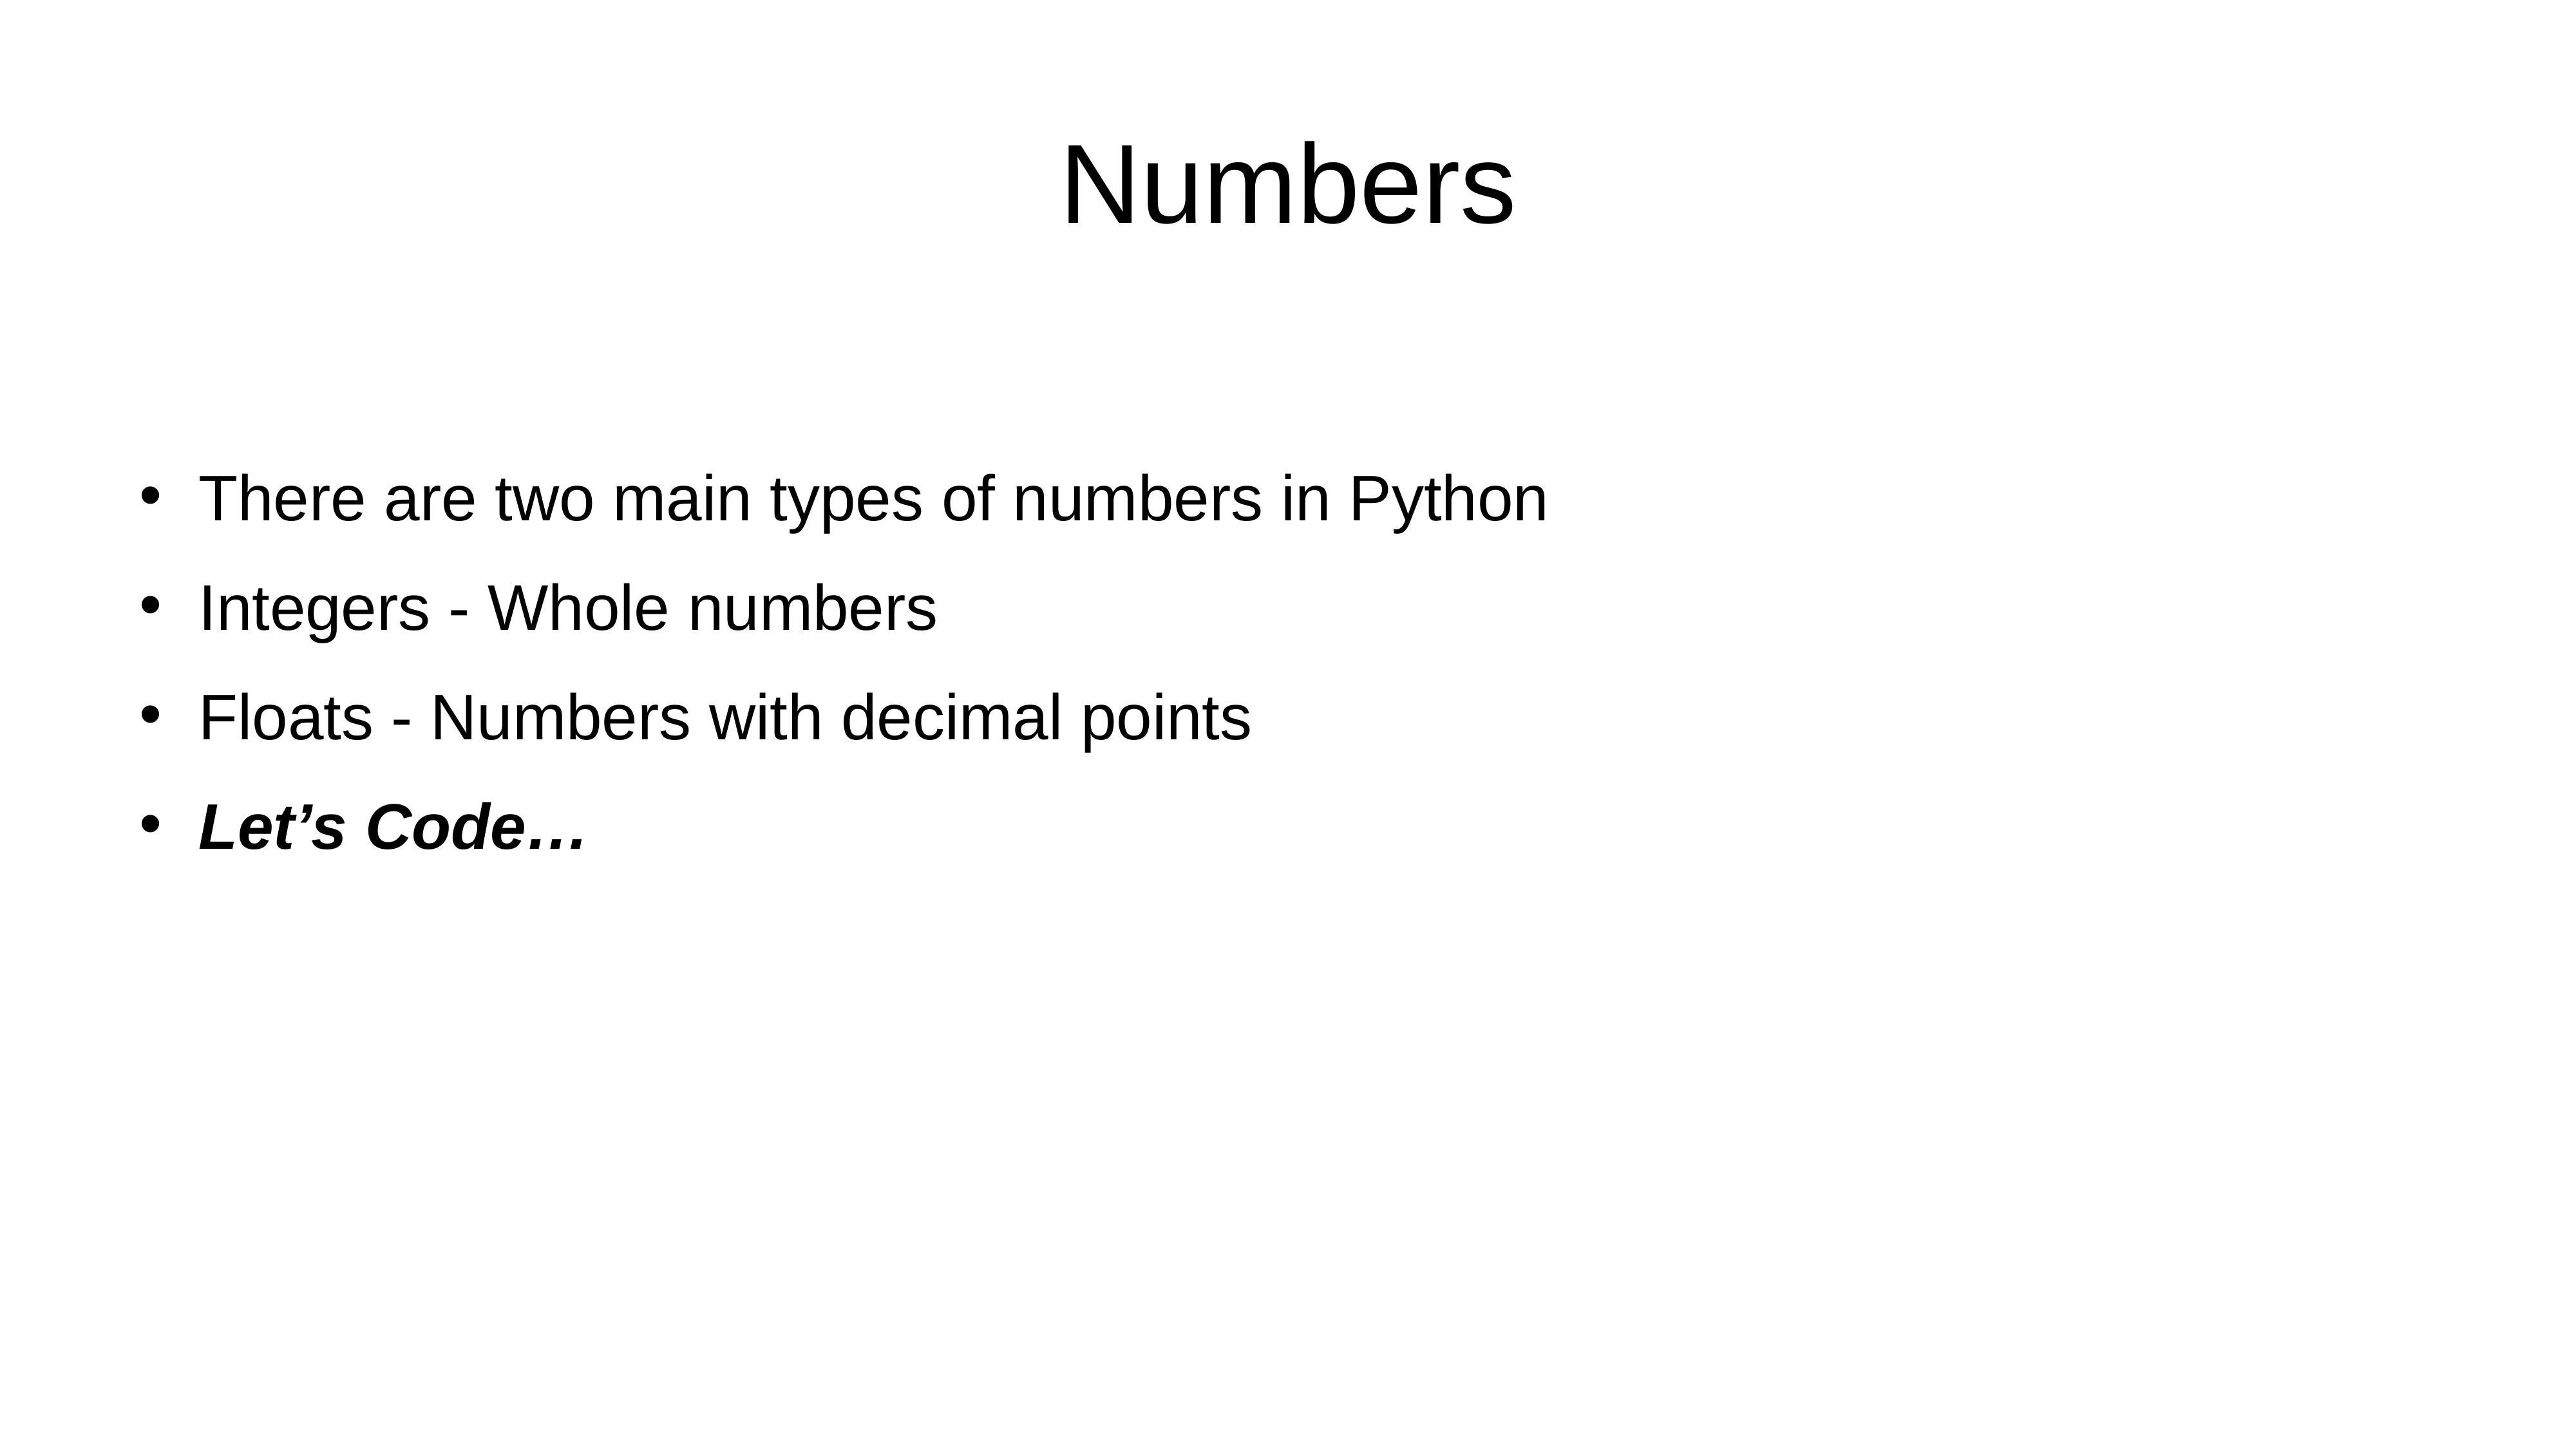

# Numbers
There are two main types of numbers in Python
Integers - Whole numbers
Floats - Numbers with decimal points
Let’s Code…